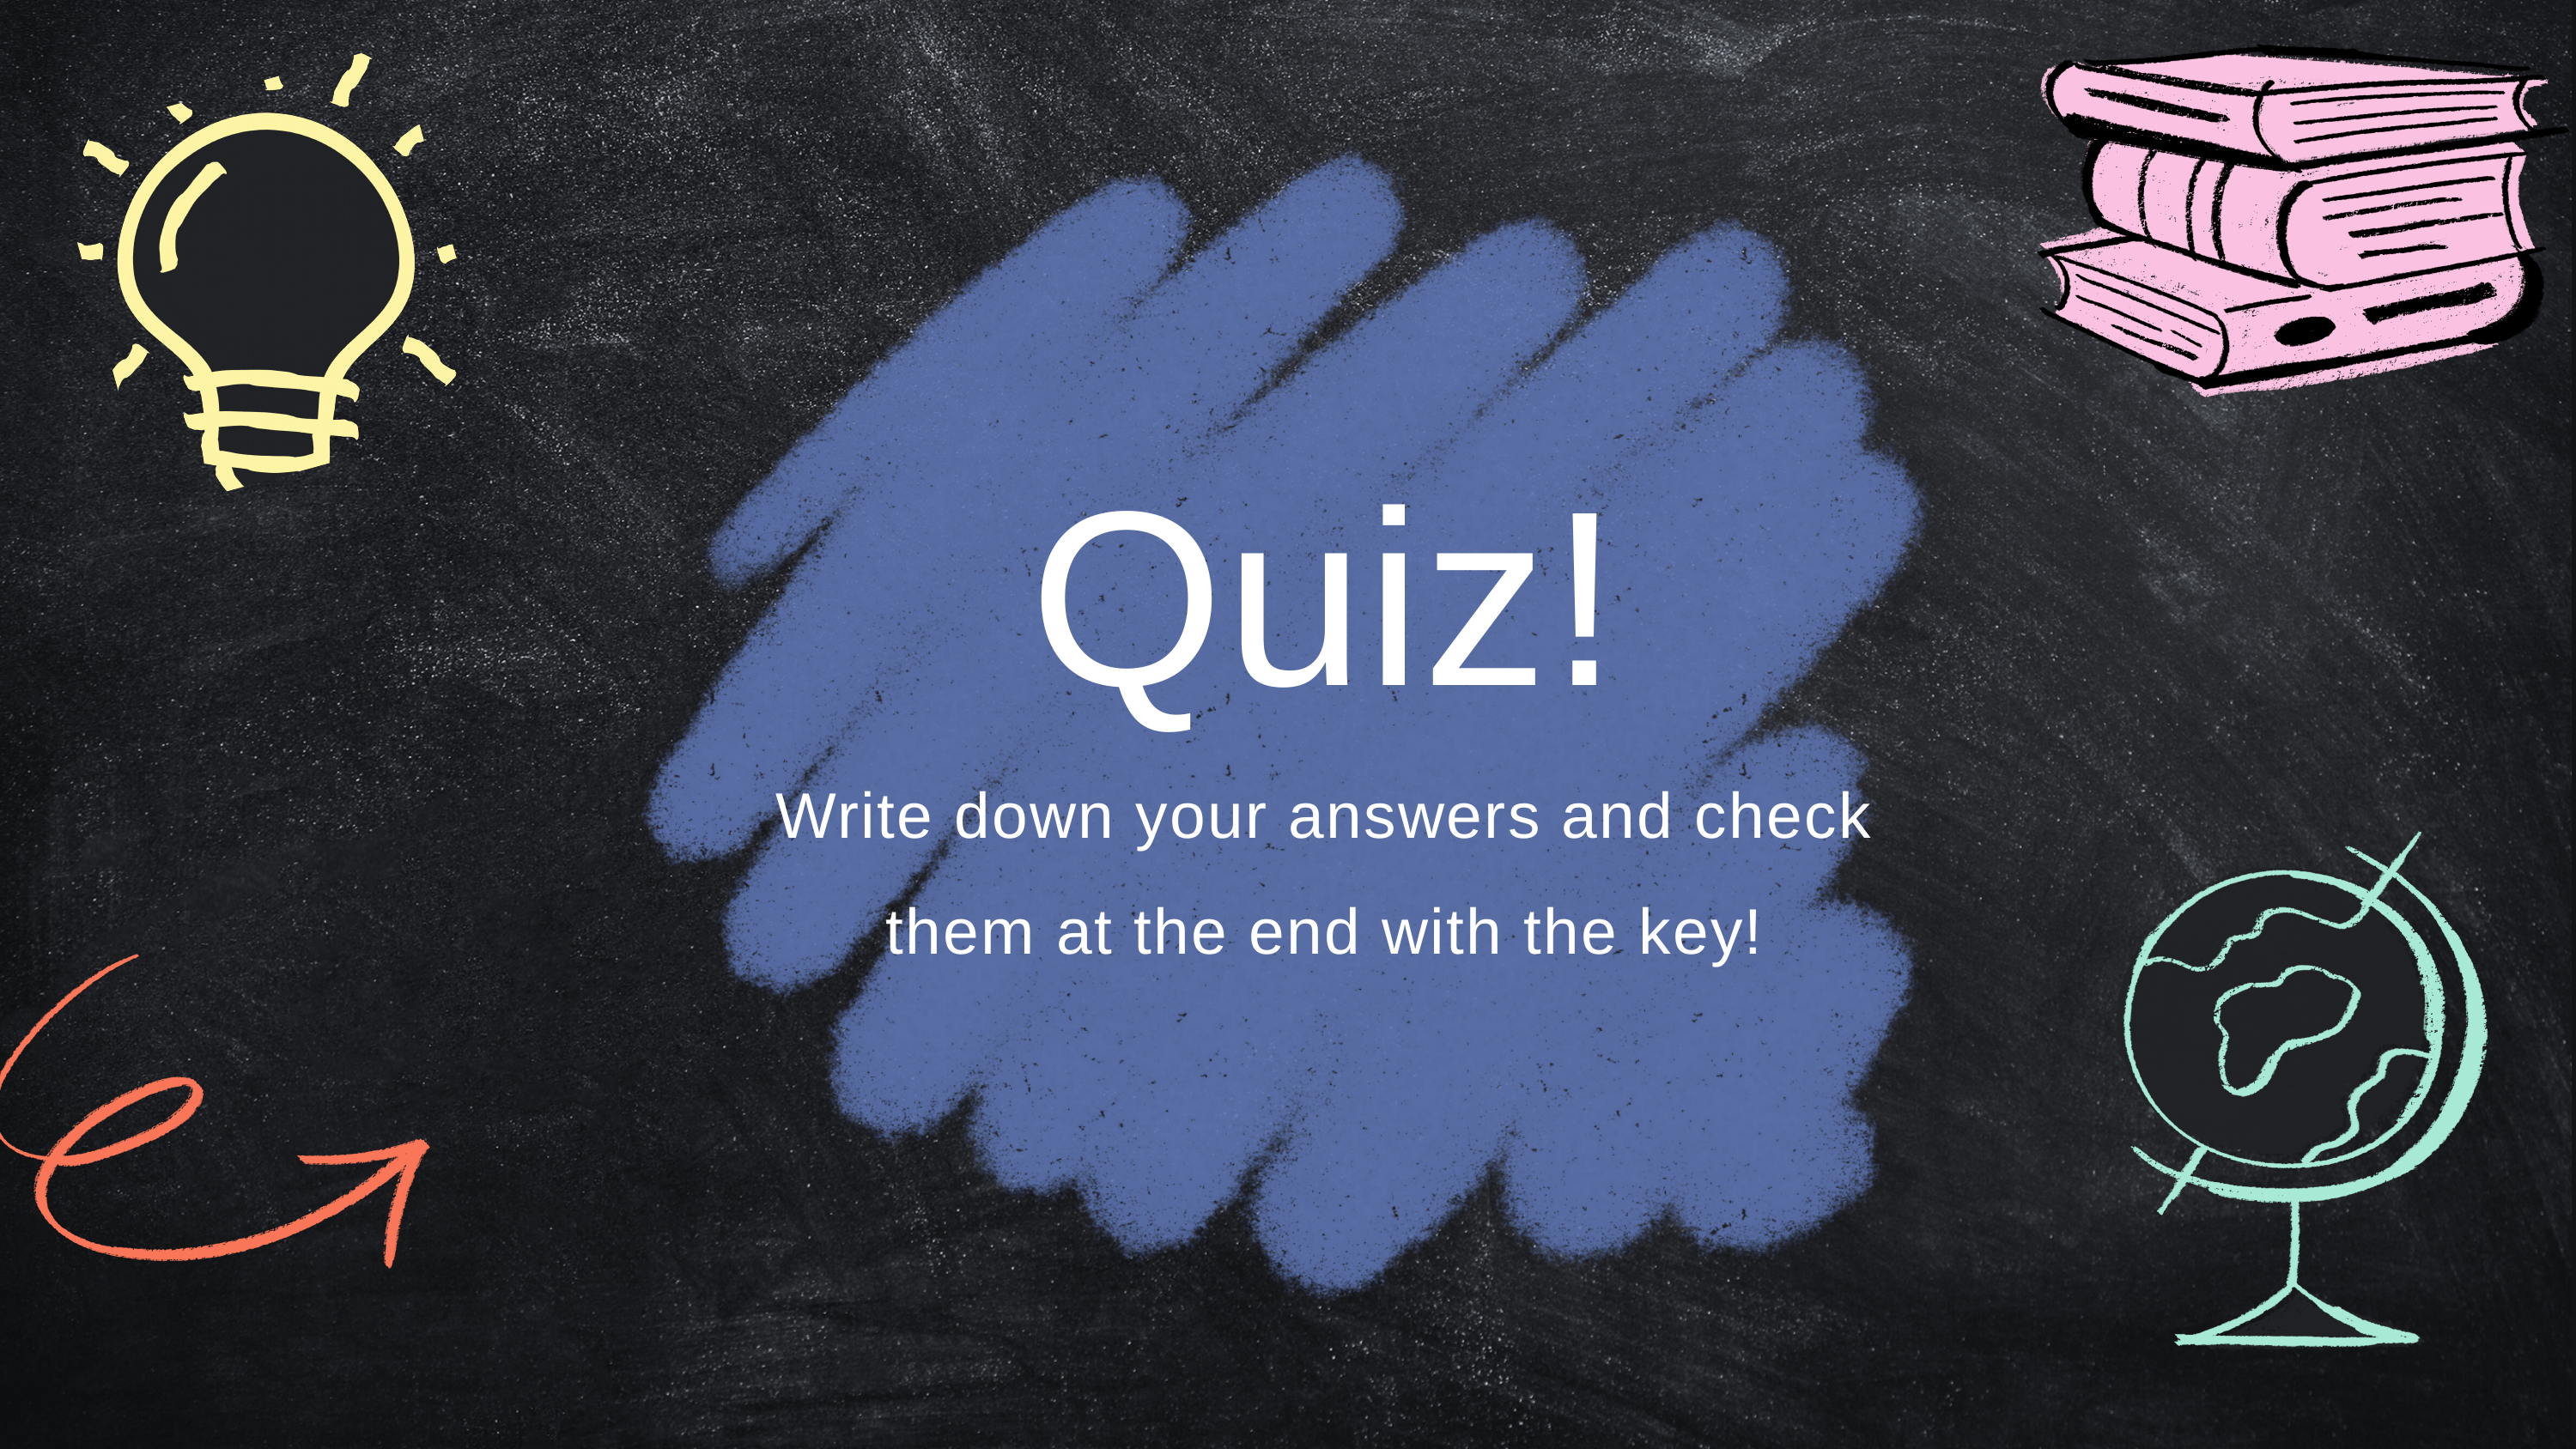

Quiz!
Write down your answers and check them at the end with the key!